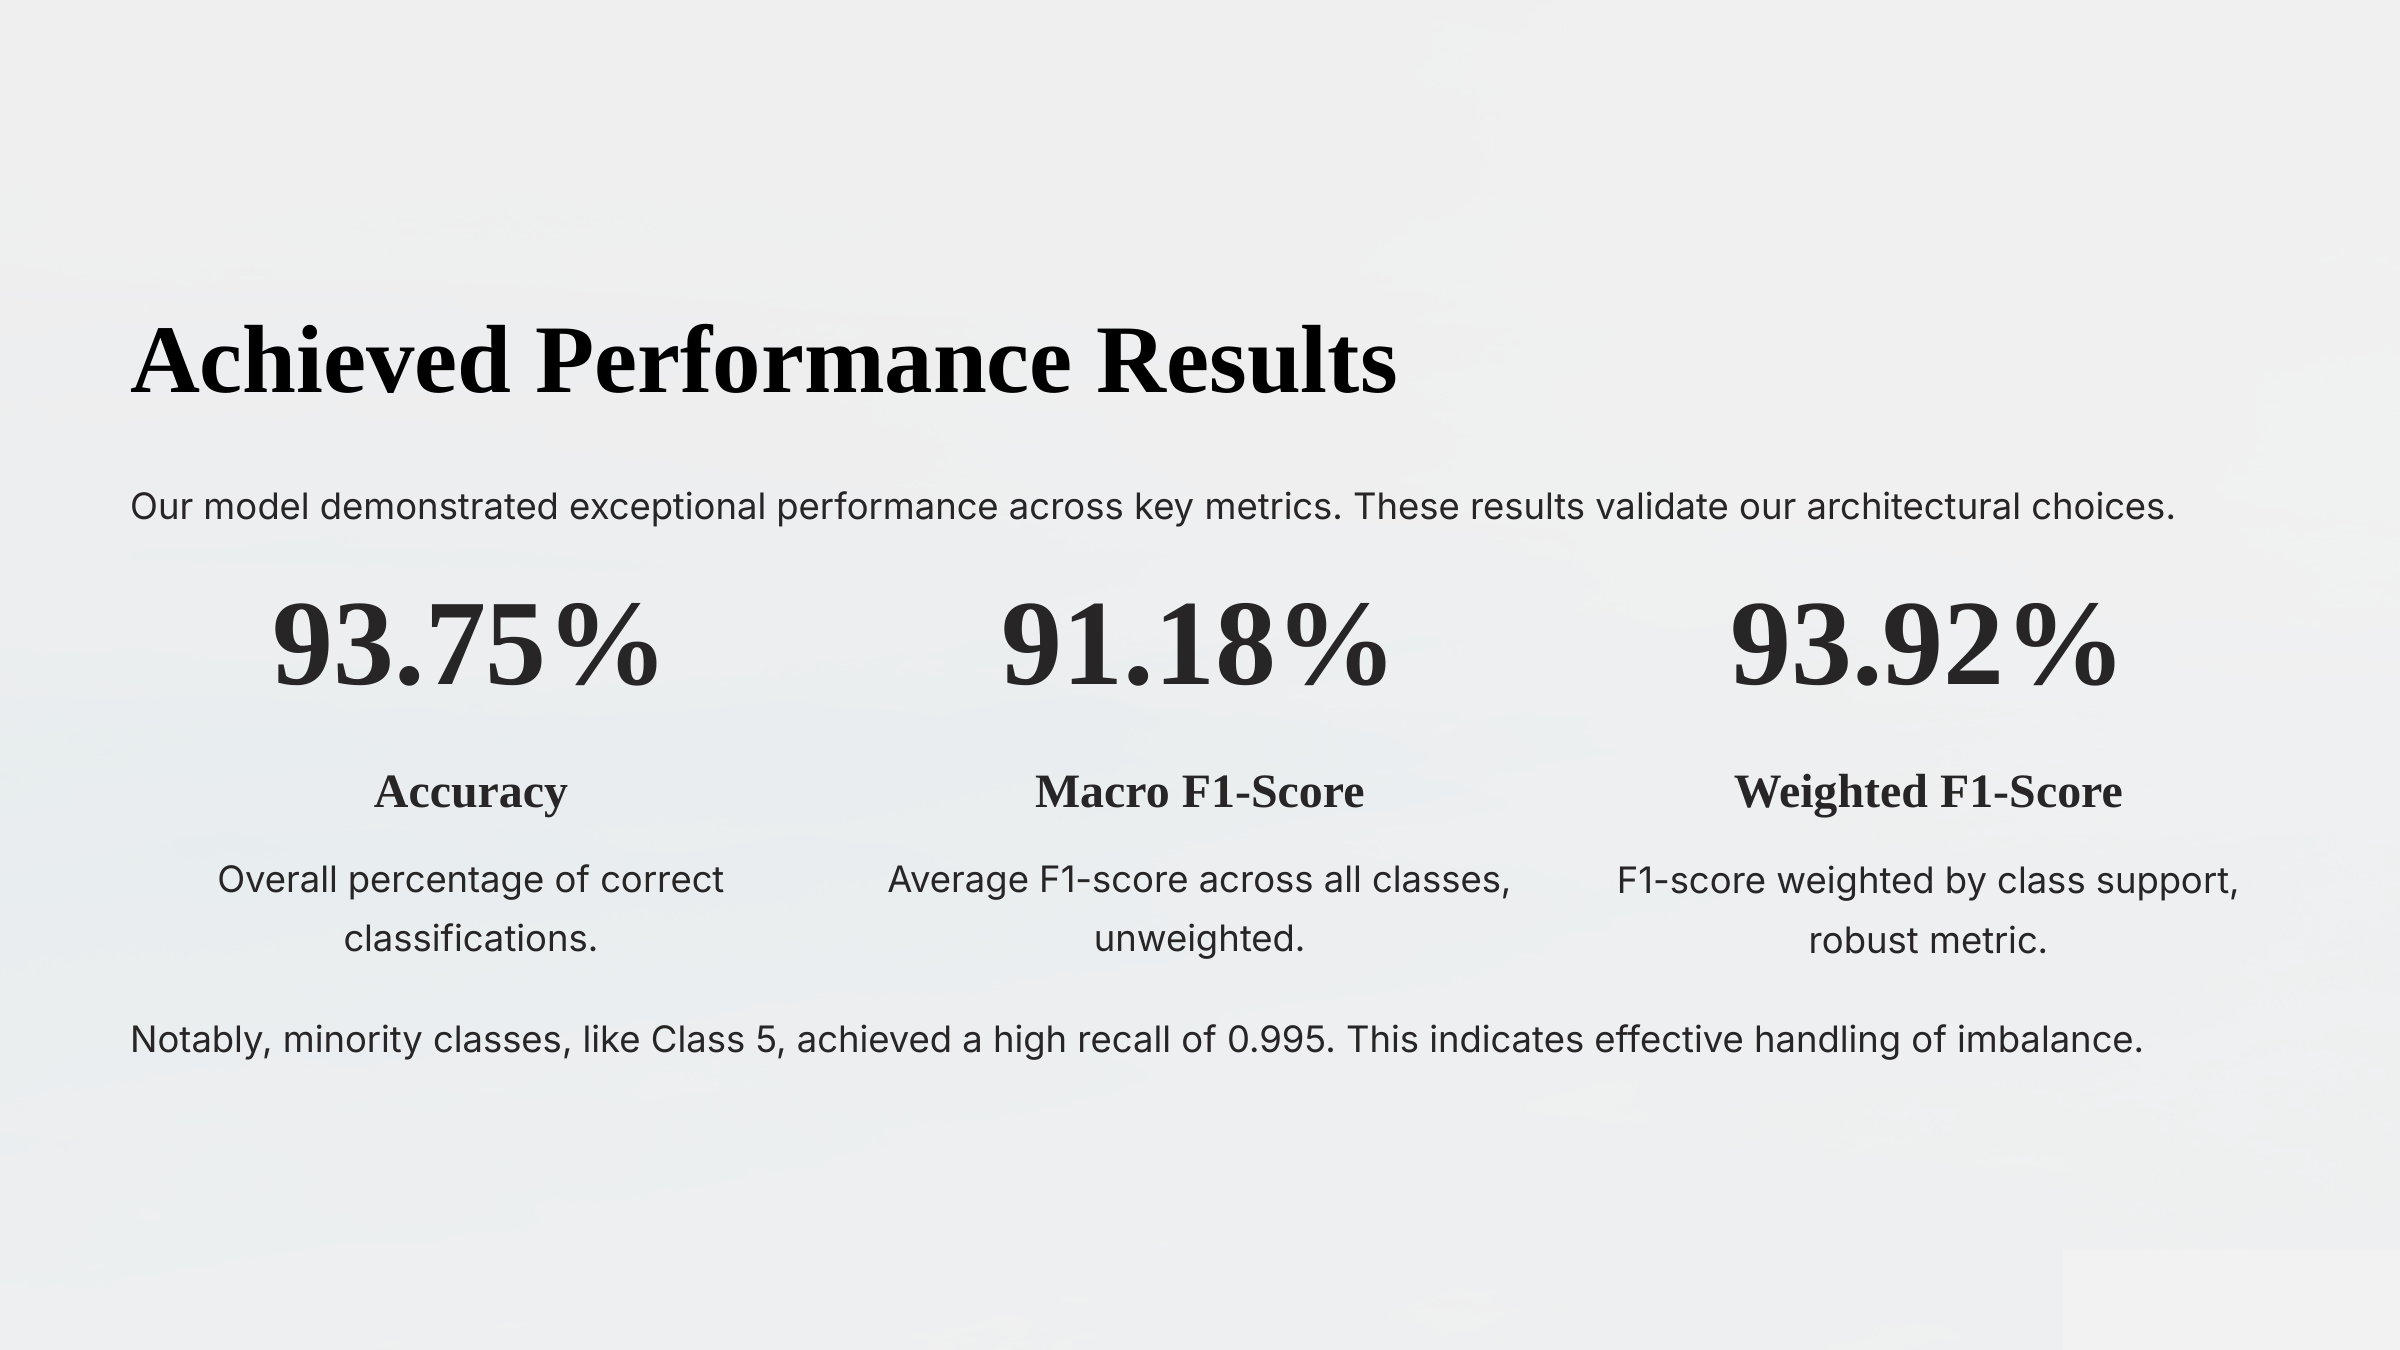

Achieved Performance Results
Our model demonstrated exceptional performance across key metrics. These results validate our architectural choices.
93.75%
91.18%
93.92%
Accuracy
Macro F1-Score
Weighted F1-Score
Overall percentage of correct classifications.
Average F1-score across all classes, unweighted.
F1-score weighted by class support, robust metric.
Notably, minority classes, like Class 5, achieved a high recall of 0.995. This indicates effective handling of imbalance.